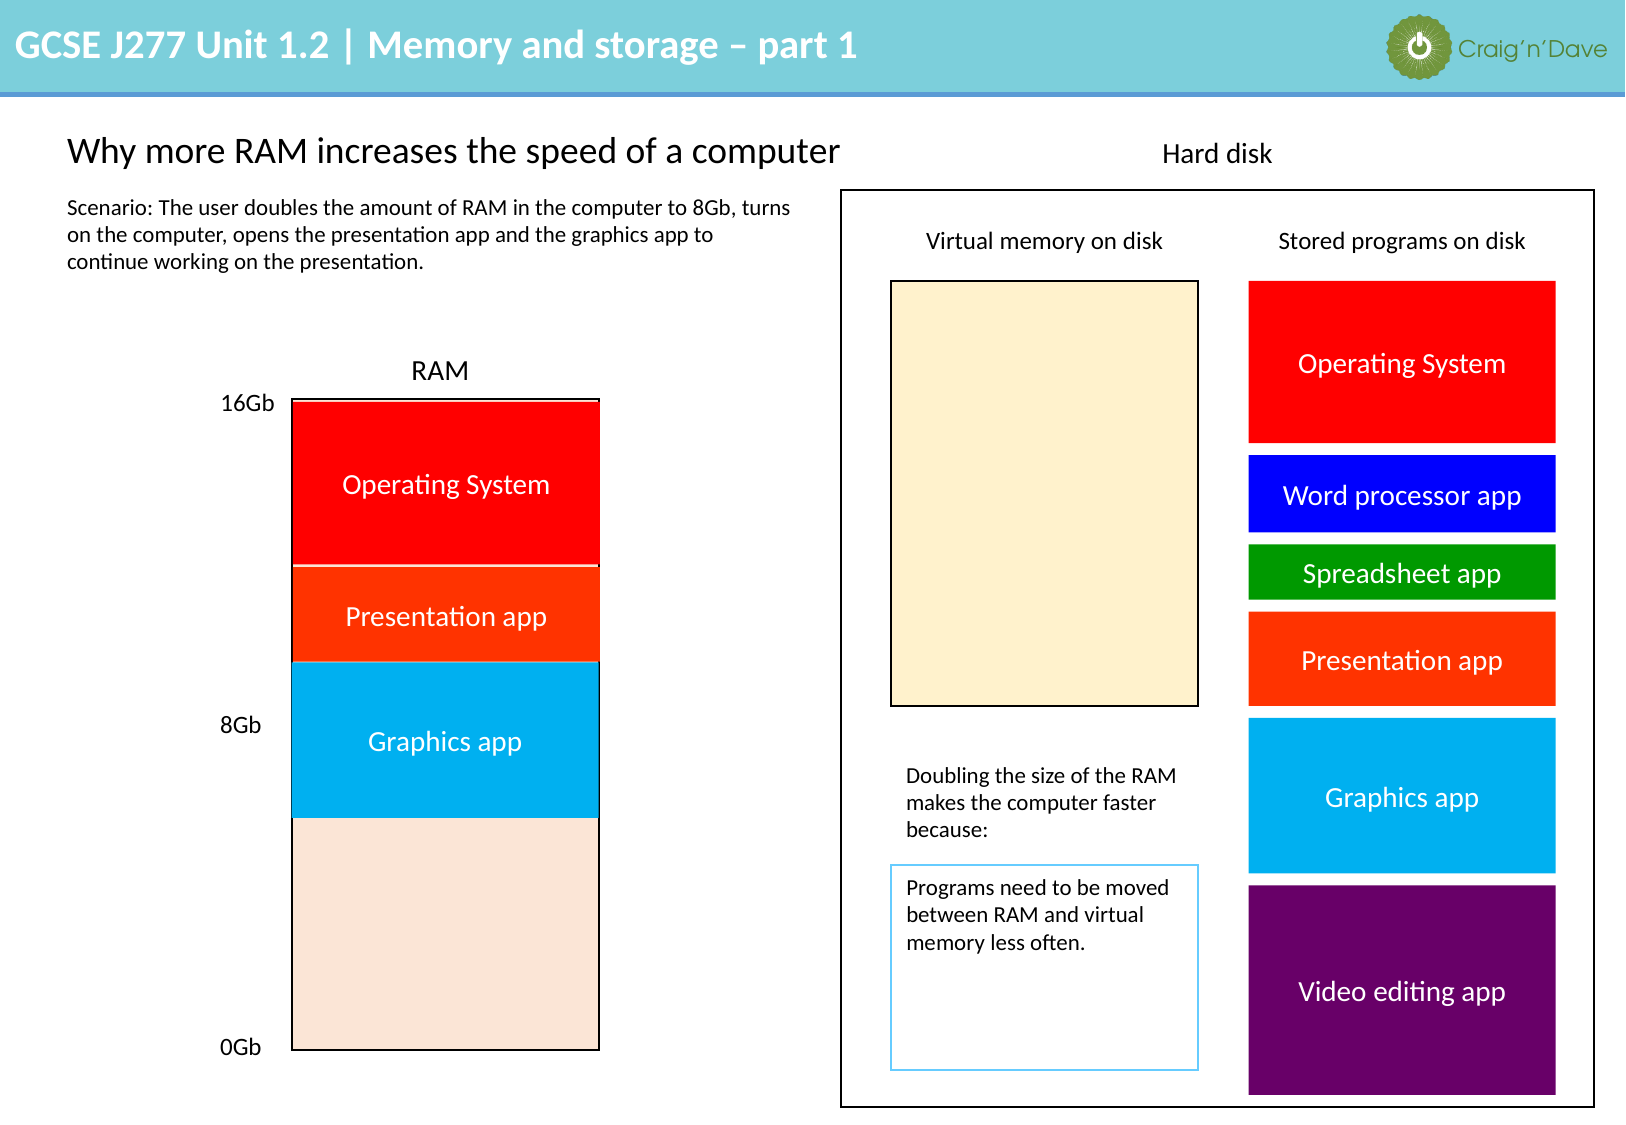

Why more RAM increases the speed of a computer
Hard disk
Scenario: The user doubles the amount of RAM in the computer to 8Gb, turns on the computer, opens the presentation app and the graphics app to continue working on the presentation.

Virtual memory on disk
Stored programs on disk

Operating System
RAM
16Gb

Operating System
Word processor app
Spreadsheet app
Presentation app
Presentation app
Graphics app
8Gb
Graphics app
Doubling the size of the RAM makes the computer faster because:
Programs need to be moved between RAM and virtual memory less often.
Video editing app
0Gb